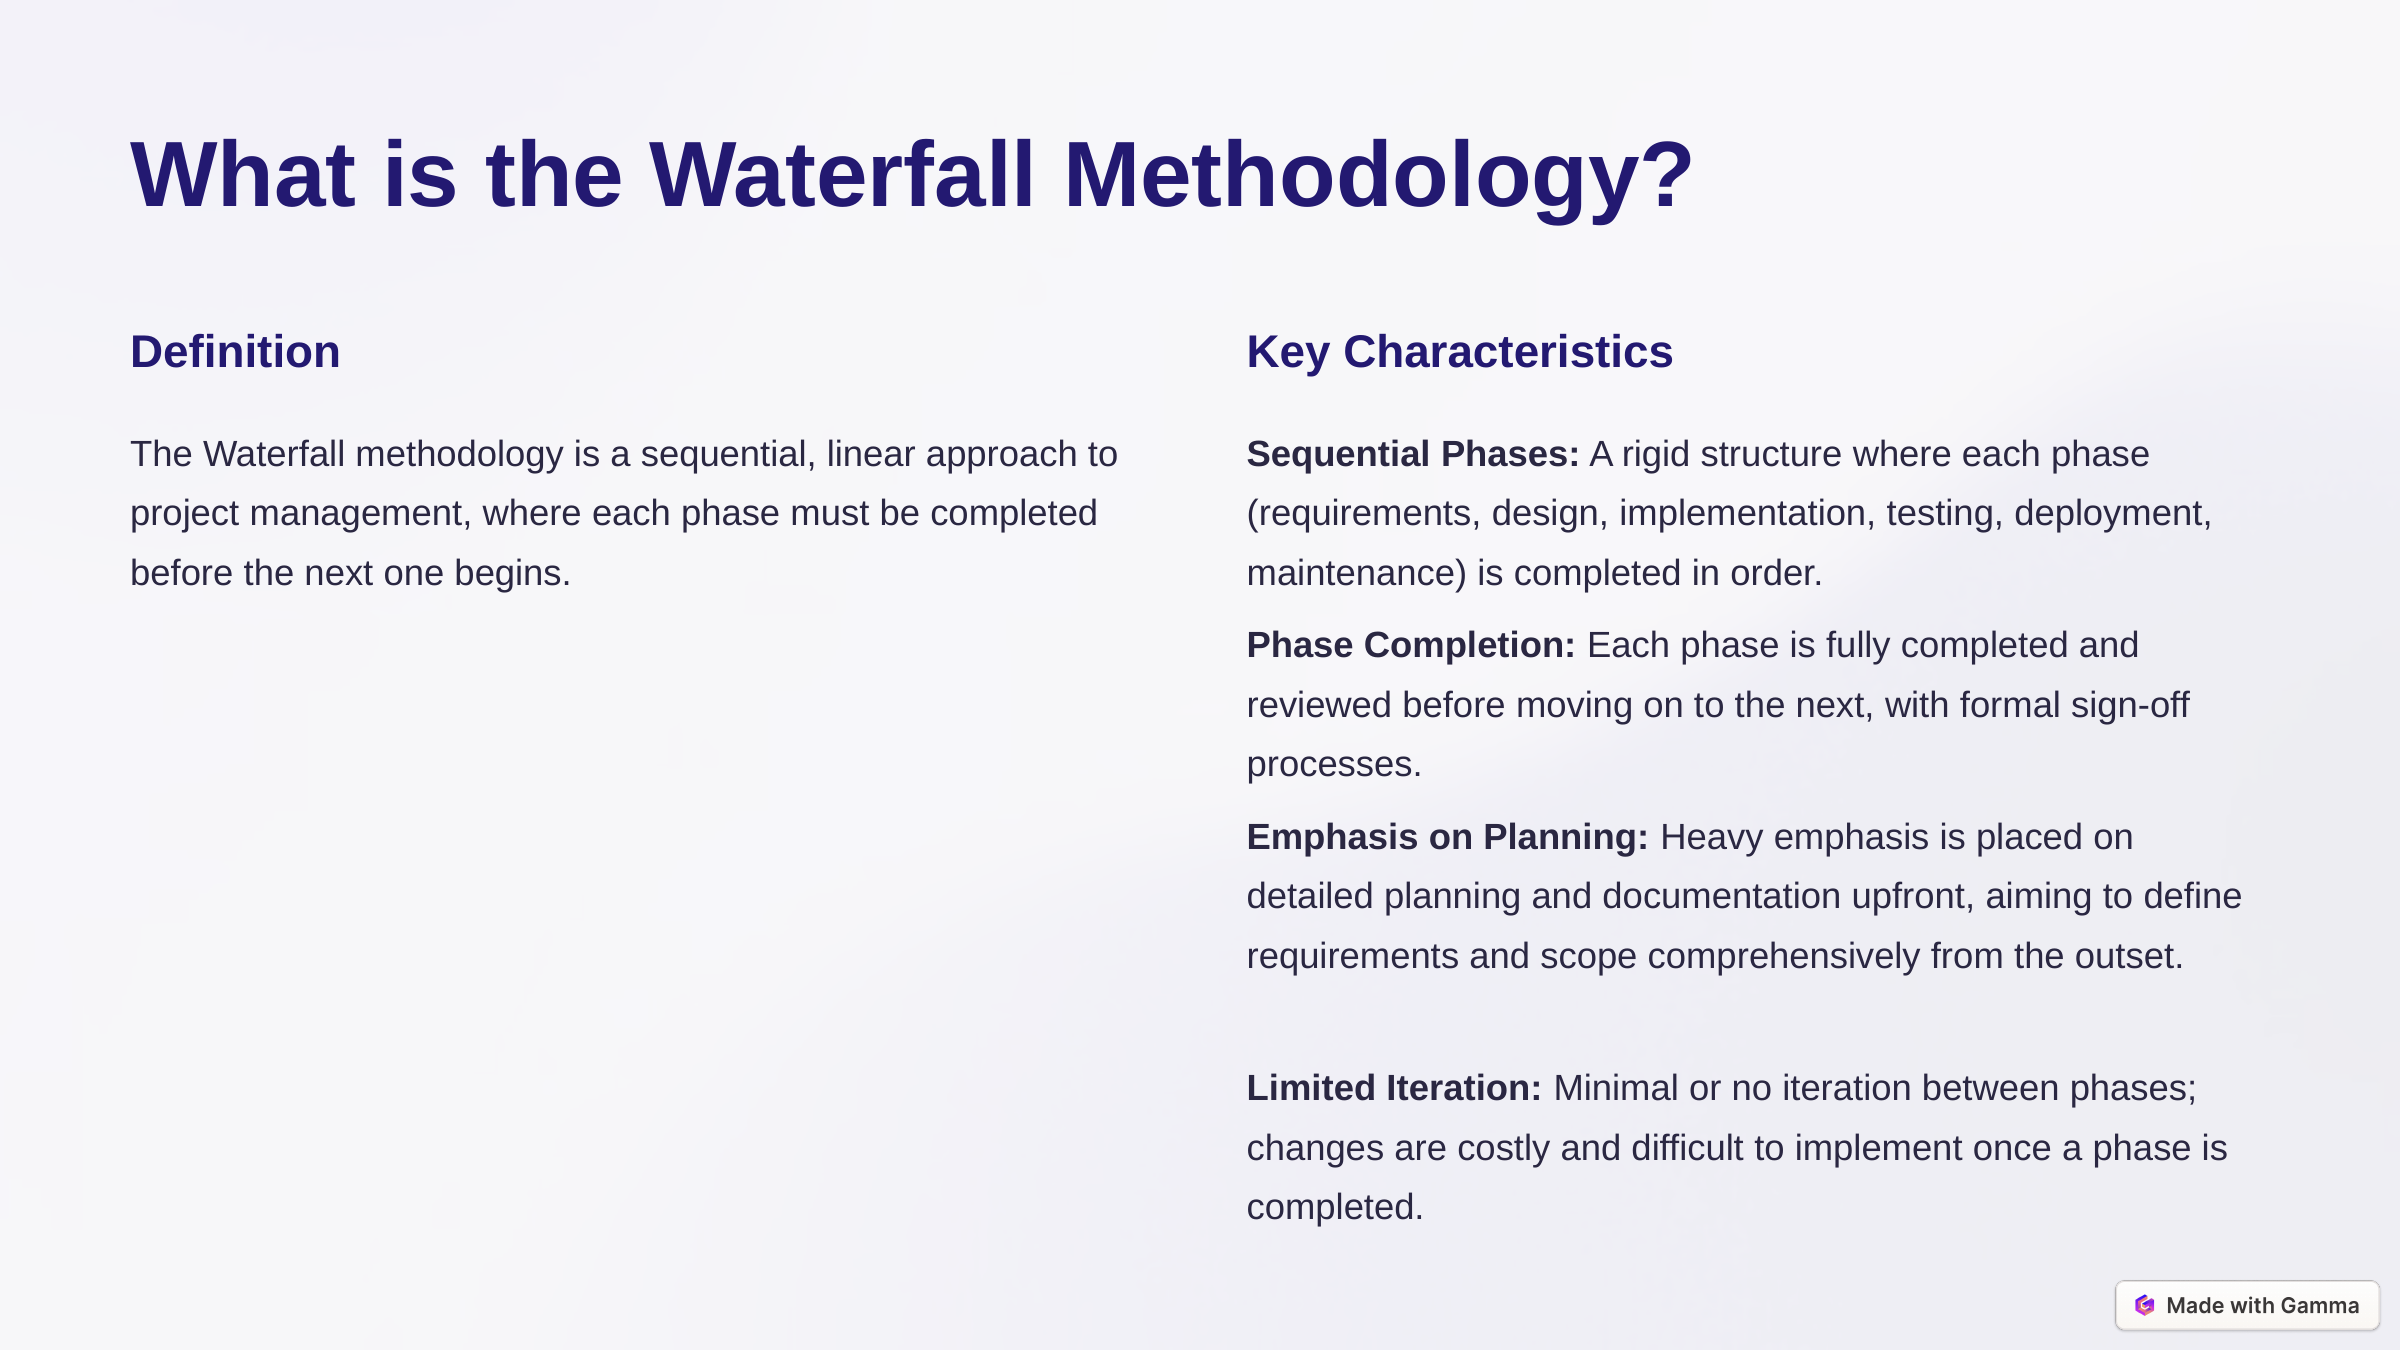

What is the Waterfall Methodology?
Definition
Key Characteristics
The Waterfall methodology is a sequential, linear approach to project management, where each phase must be completed before the next one begins.
Sequential Phases: A rigid structure where each phase (requirements, design, implementation, testing, deployment, maintenance) is completed in order.
Phase Completion: Each phase is fully completed and reviewed before moving on to the next, with formal sign-off processes.
Emphasis on Planning: Heavy emphasis is placed on detailed planning and documentation upfront, aiming to define requirements and scope comprehensively from the outset.
Limited Iteration: Minimal or no iteration between phases; changes are costly and difficult to implement once a phase is completed.